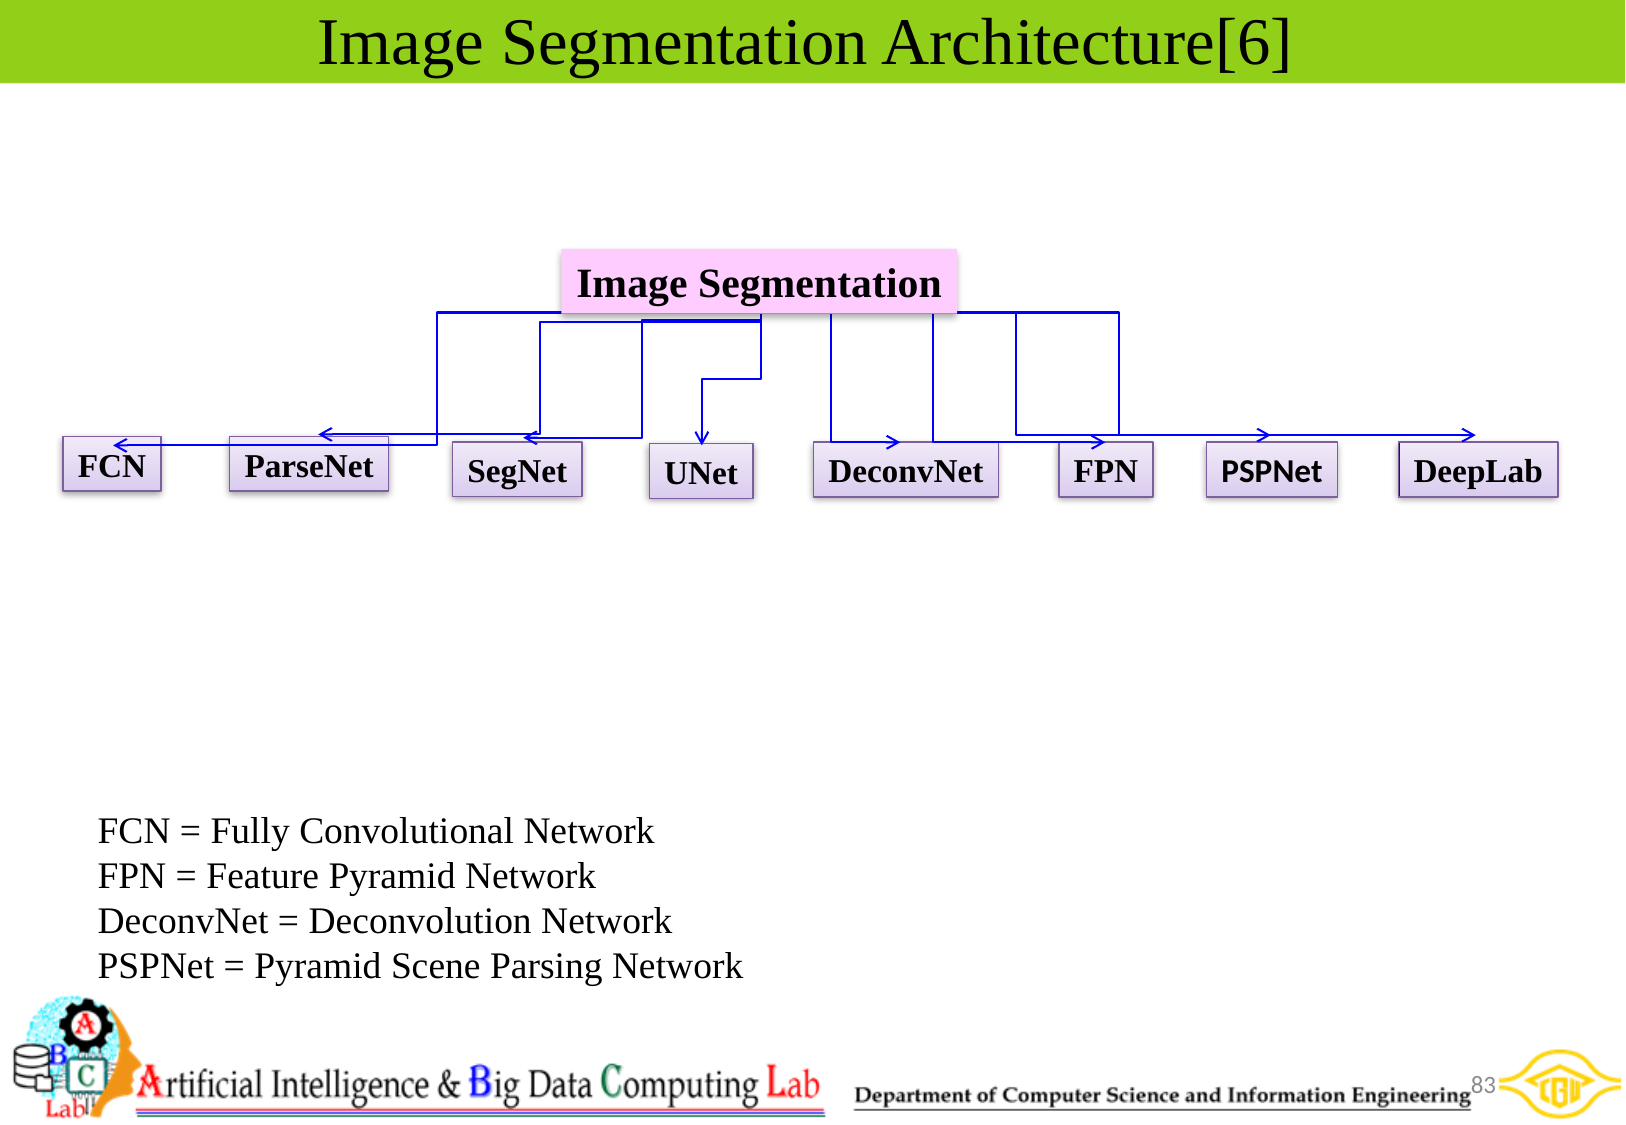

# Image Segmentation Architecture[6]

Image Segmentation
FCN
ParseNet
SegNet
DeconvNet
FPN
PSPNet
DeepLab
UNet
FCN = Fully Convolutional Network
FPN = Feature Pyramid Network
DeconvNet = Deconvolution Network
PSPNet = Pyramid Scene Parsing Network
83